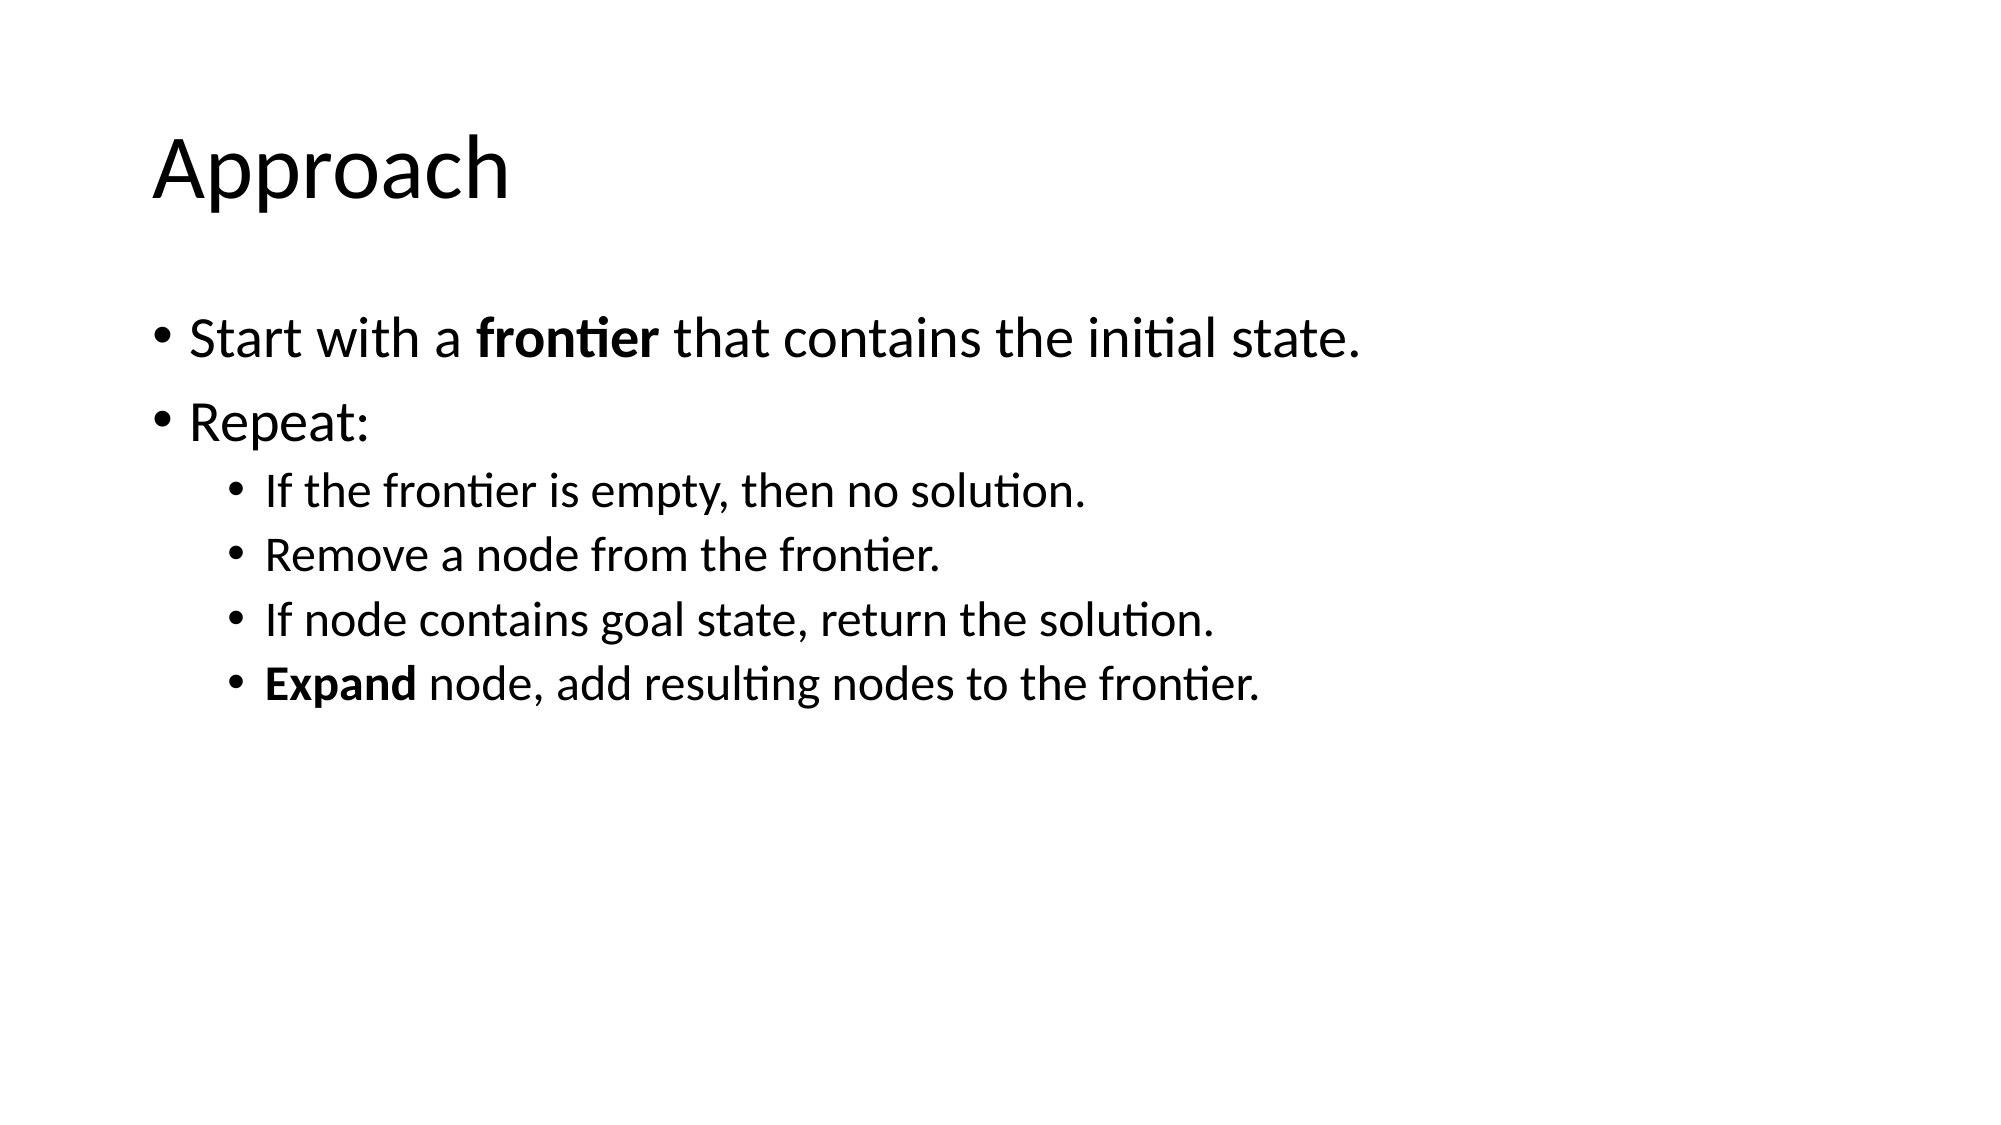

# Approach
Start with a frontier that contains the initial state.
Repeat:
If the frontier is empty, then no solution.
Remove a node from the frontier.
If node contains goal state, return the solution.
Expand node, add resulting nodes to the frontier.